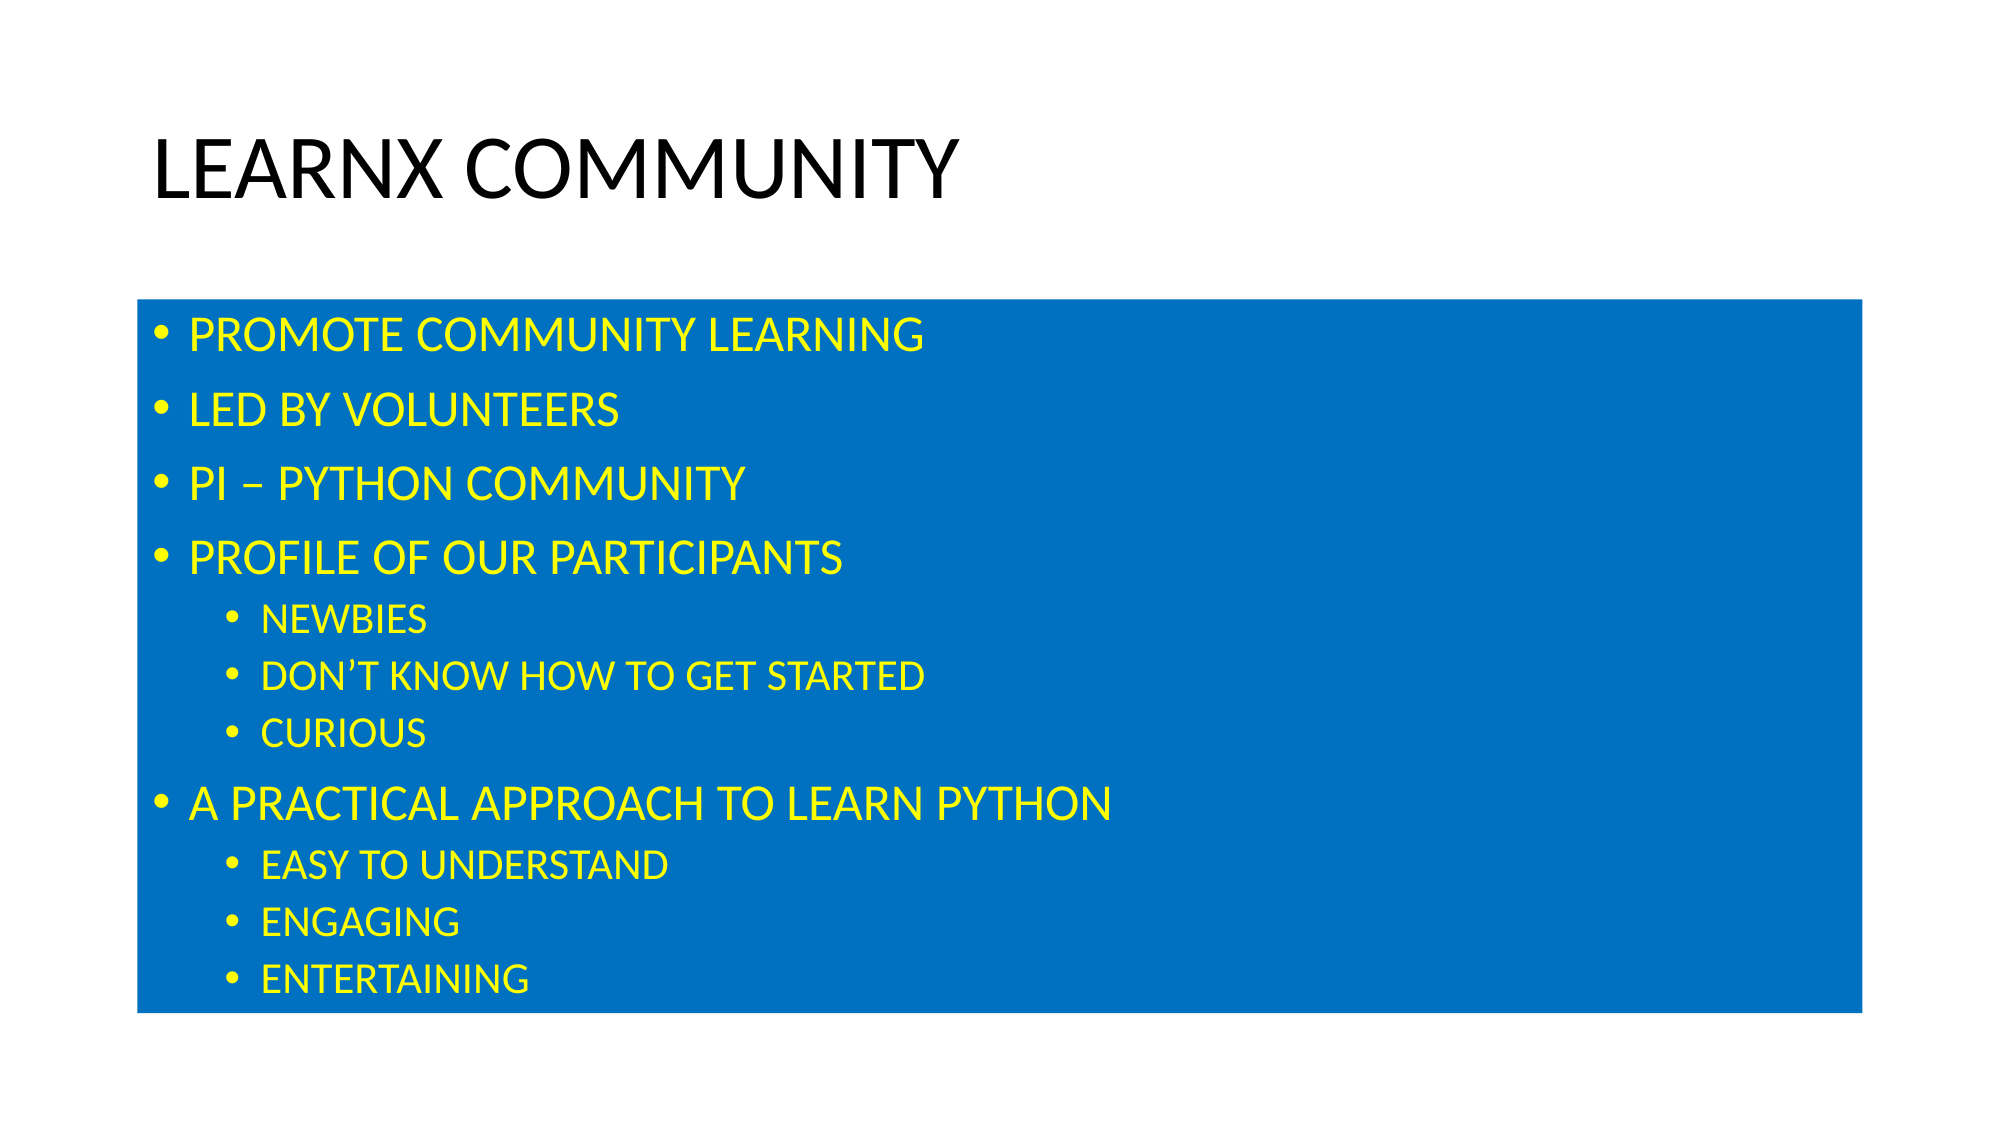

# LEARNX COMMUNITY
PROMOTE COMMUNITY LEARNING
LED BY VOLUNTEERS
PI – PYTHON COMMUNITY
PROFILE OF OUR PARTICIPANTS
NEWBIES
DON’T KNOW HOW TO GET STARTED
CURIOUS
A PRACTICAL APPROACH TO LEARN PYTHON
EASY TO UNDERSTAND
ENGAGING
ENTERTAINING